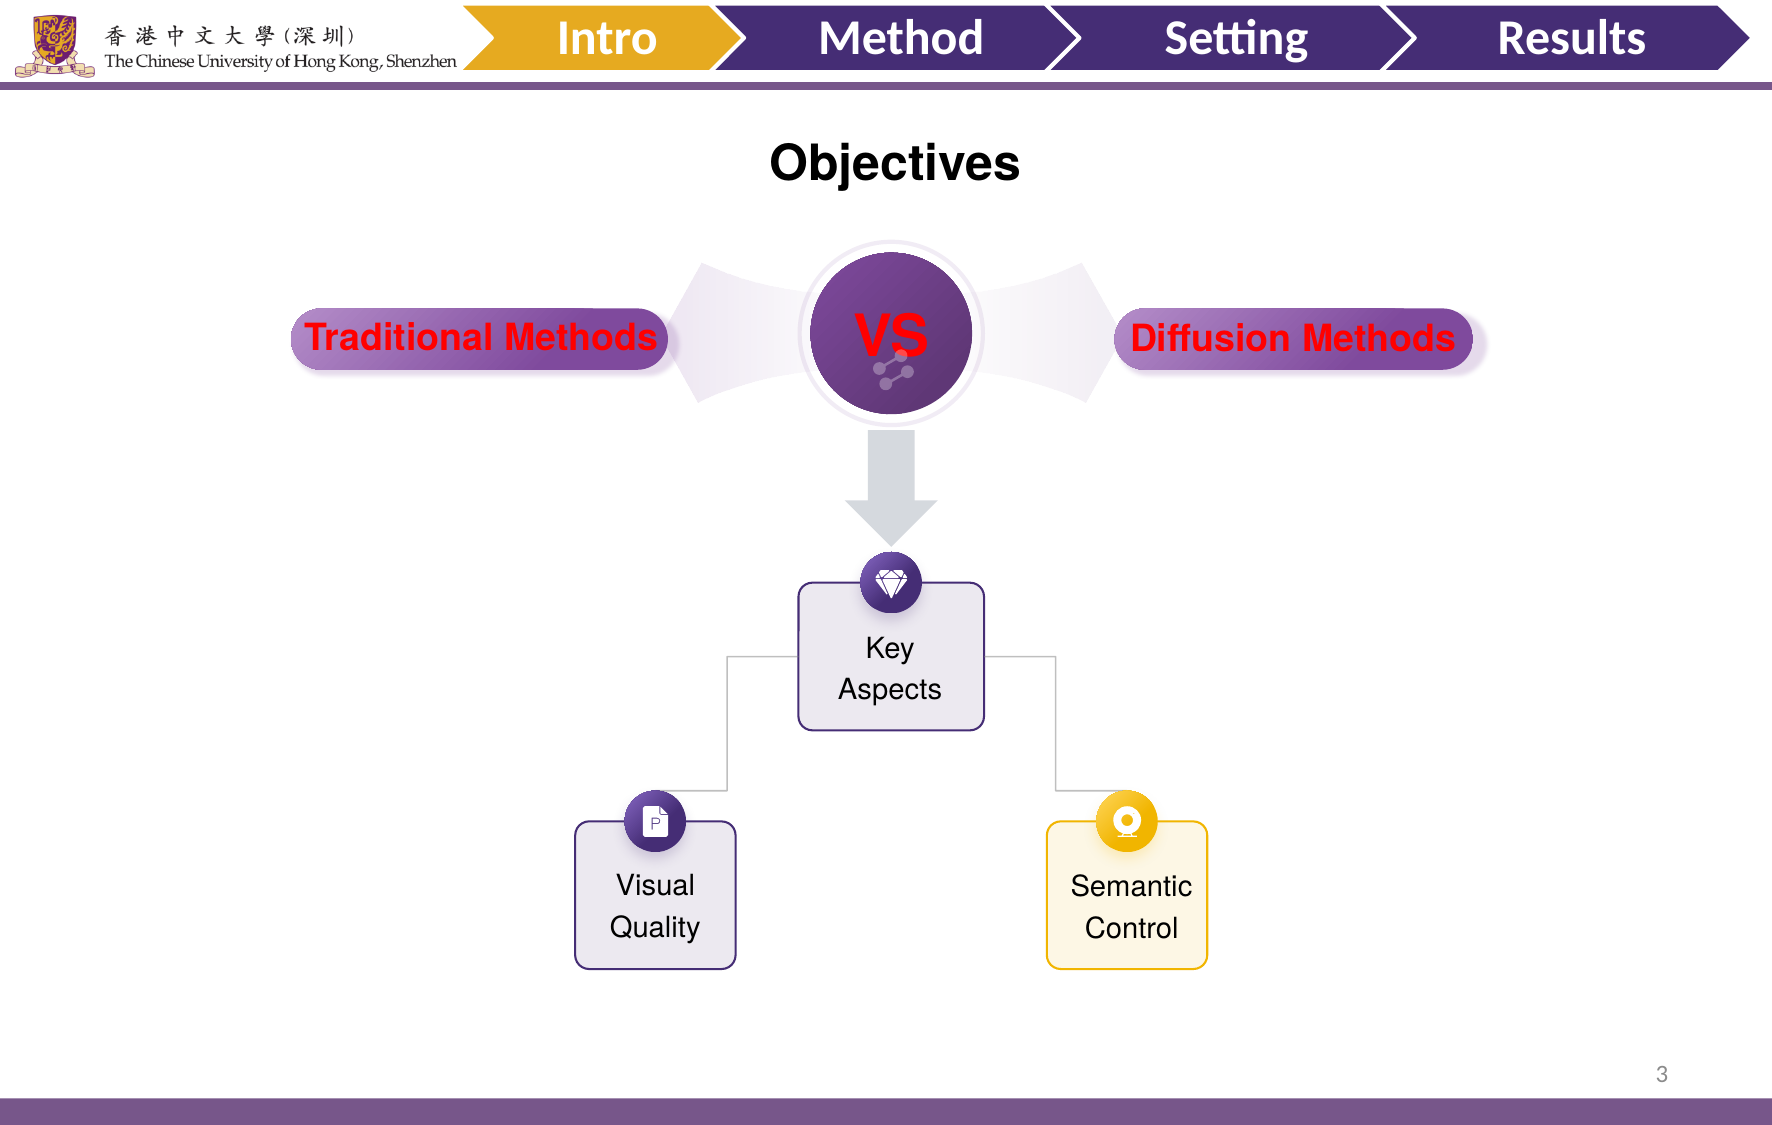

Intro
Method
Setting
Results
Objectives

VS

Traditional Methods

Diffusion Methods

Key Aspects

Visual Quality

Semantic Control
3